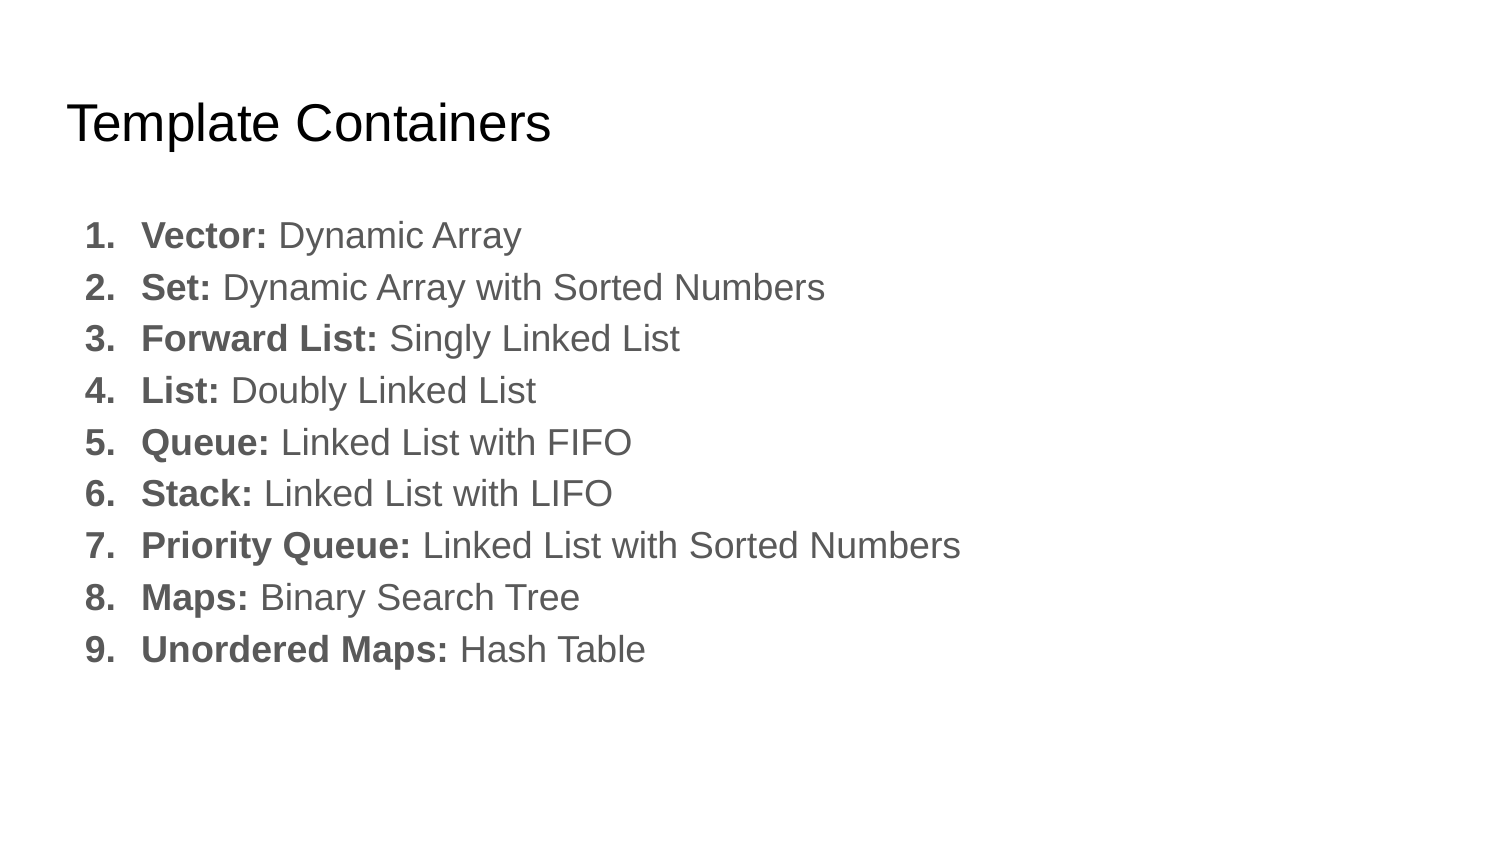

# Template Containers
Vector: Dynamic Array
Set: Dynamic Array with Sorted Numbers
Forward List: Singly Linked List
List: Doubly Linked List
Queue: Linked List with FIFO
Stack: Linked List with LIFO
Priority Queue: Linked List with Sorted Numbers
Maps: Binary Search Tree
Unordered Maps: Hash Table